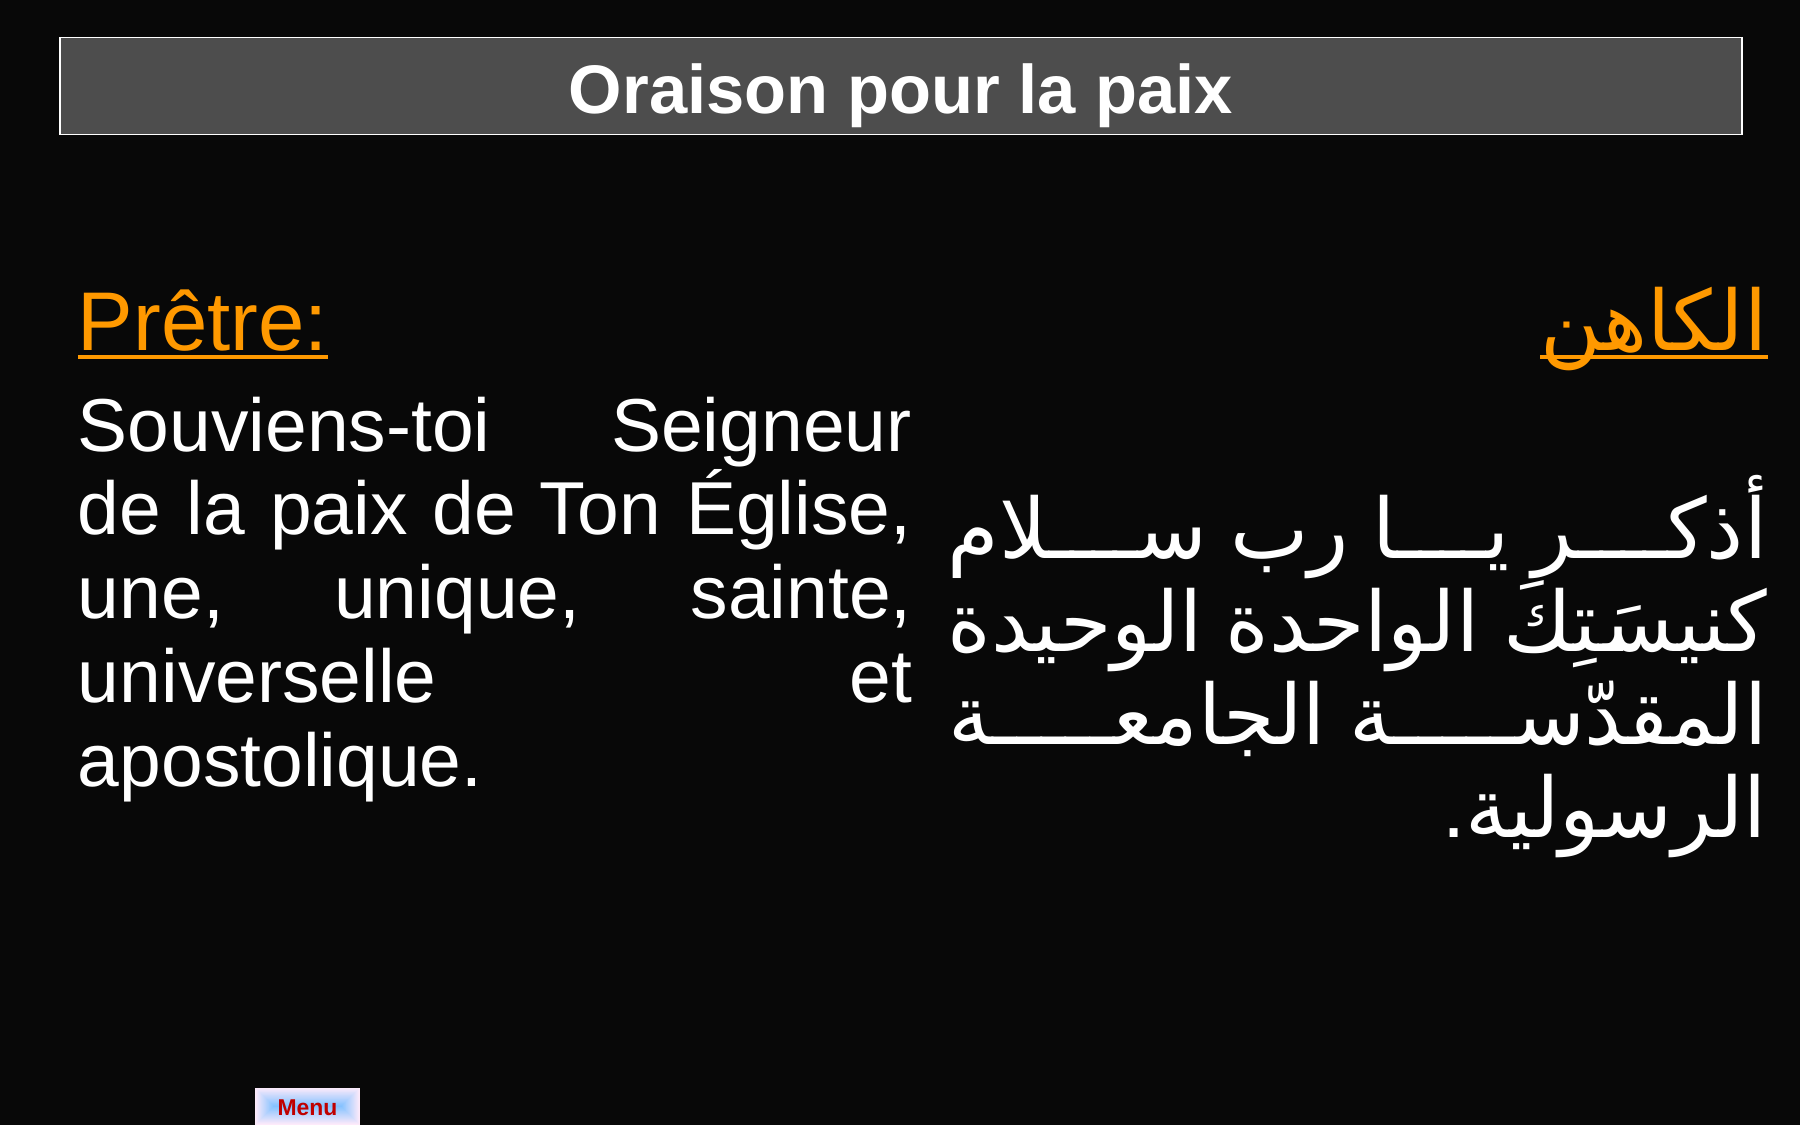

Oraison pour la paix
| Prêtre: Souviens-toi Seigneur de la paix de Ton Église, une, unique, sainte, universelle et apostolique. | الكاهن أذكر يا رب سلام كنيسَتِكَ الواحدة الوحيدة المقدّسة الجامعة الرسولية. |
| --- | --- |

Menu